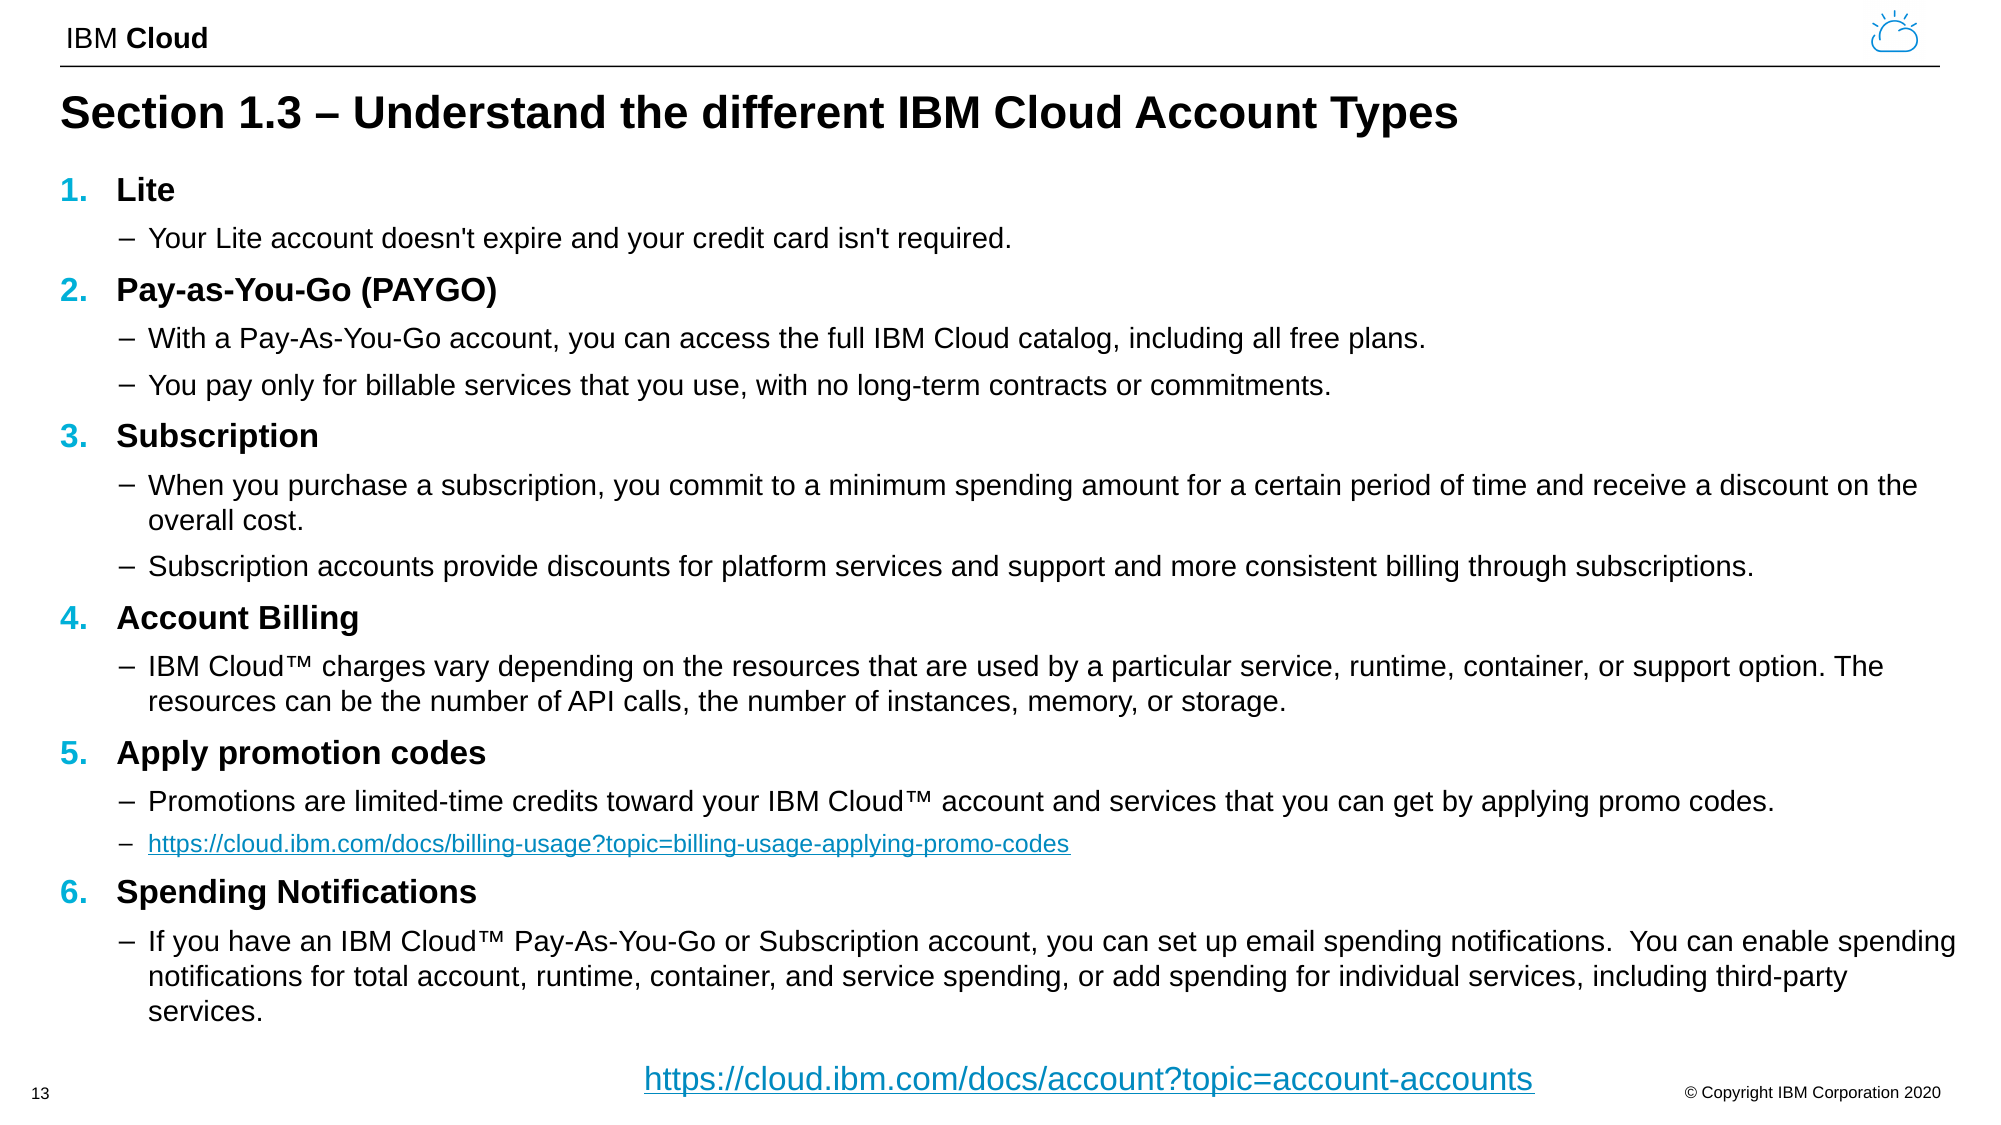

# Section 1.3 – Understand the different IBM Cloud Account Types
Lite
Your Lite account doesn't expire and your credit card isn't required.
Pay-as-You-Go (PAYGO)
With a Pay-As-You-Go account, you can access the full IBM Cloud catalog, including all free plans.
You pay only for billable services that you use, with no long-term contracts or commitments.
Subscription
When you purchase a subscription, you commit to a minimum spending amount for a certain period of time and receive a discount on the overall cost.
Subscription accounts provide discounts for platform services and support and more consistent billing through subscriptions.
Account Billing
IBM Cloud™ charges vary depending on the resources that are used by a particular service, runtime, container, or support option. The resources can be the number of API calls, the number of instances, memory, or storage.
Apply promotion codes
Promotions are limited-time credits toward your IBM Cloud™ account and services that you can get by applying promo codes.
https://cloud.ibm.com/docs/billing-usage?topic=billing-usage-applying-promo-codes
Spending Notifications
If you have an IBM Cloud™ Pay-As-You-Go or Subscription account, you can set up email spending notifications.  You can enable spending notifications for total account, runtime, container, and service spending, or add spending for individual services, including third-party services.

https://cloud.ibm.com/docs/account?topic=account-accounts
13